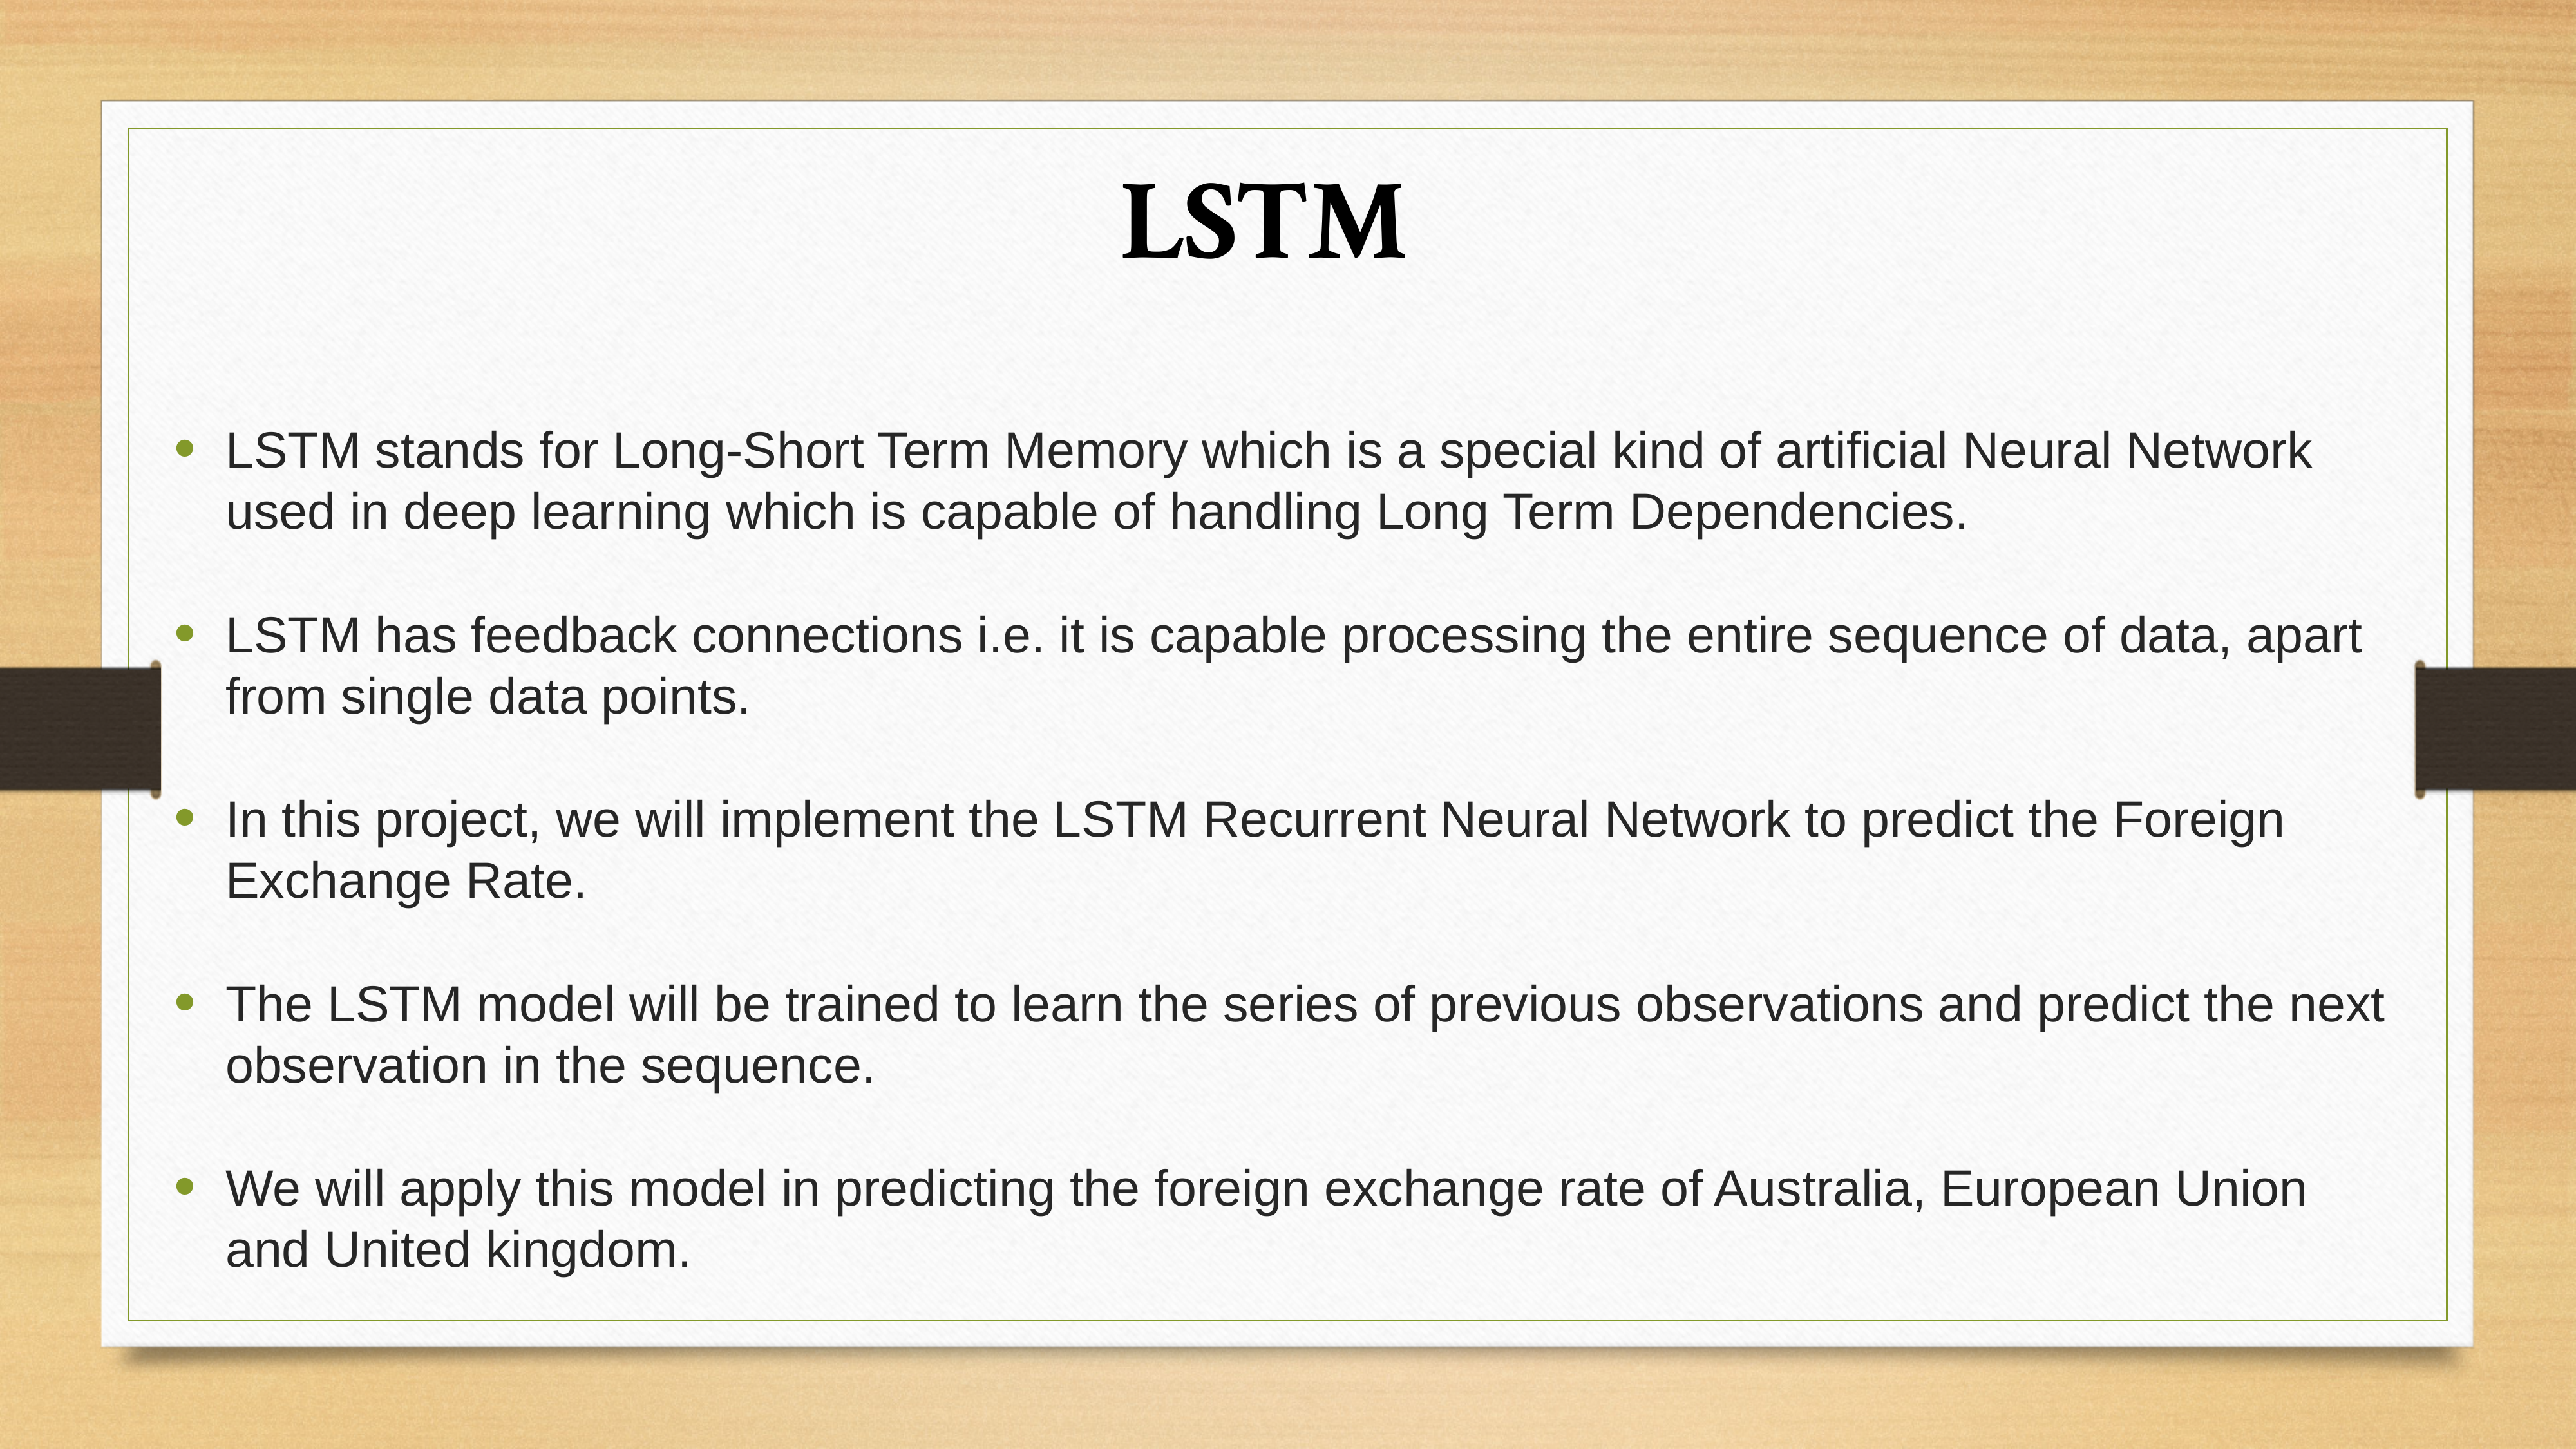

LSTM

LSTM stands for Long-Short Term Memory which is a special kind of artificial Neural Network used in deep learning which is capable of handling Long Term Dependencies.
LSTM has feedback connections i.e. it is capable processing the entire sequence of data, apart from single data points.
In this project, we will implement the LSTM Recurrent Neural Network to predict the Foreign Exchange Rate.
The LSTM model will be trained to learn the series of previous observations and predict the next observation in the sequence.
We will apply this model in predicting the foreign exchange rate of Australia, European Union and United kingdom.